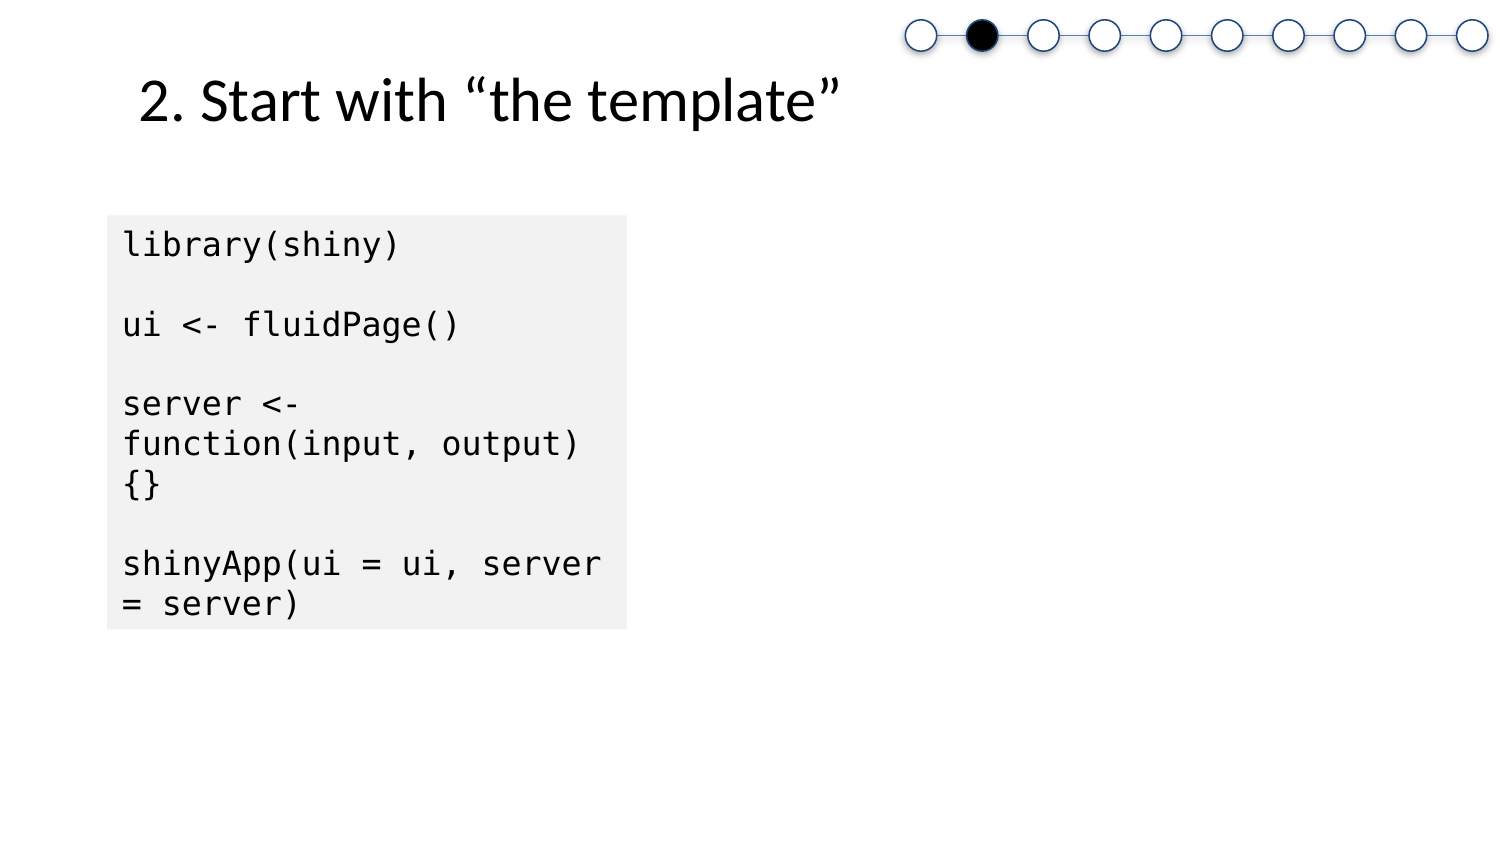

2. Start with “the template”
library(shiny)

ui <- fluidPage()

server <- function(input, output){}

shinyApp(ui = ui, server = server)